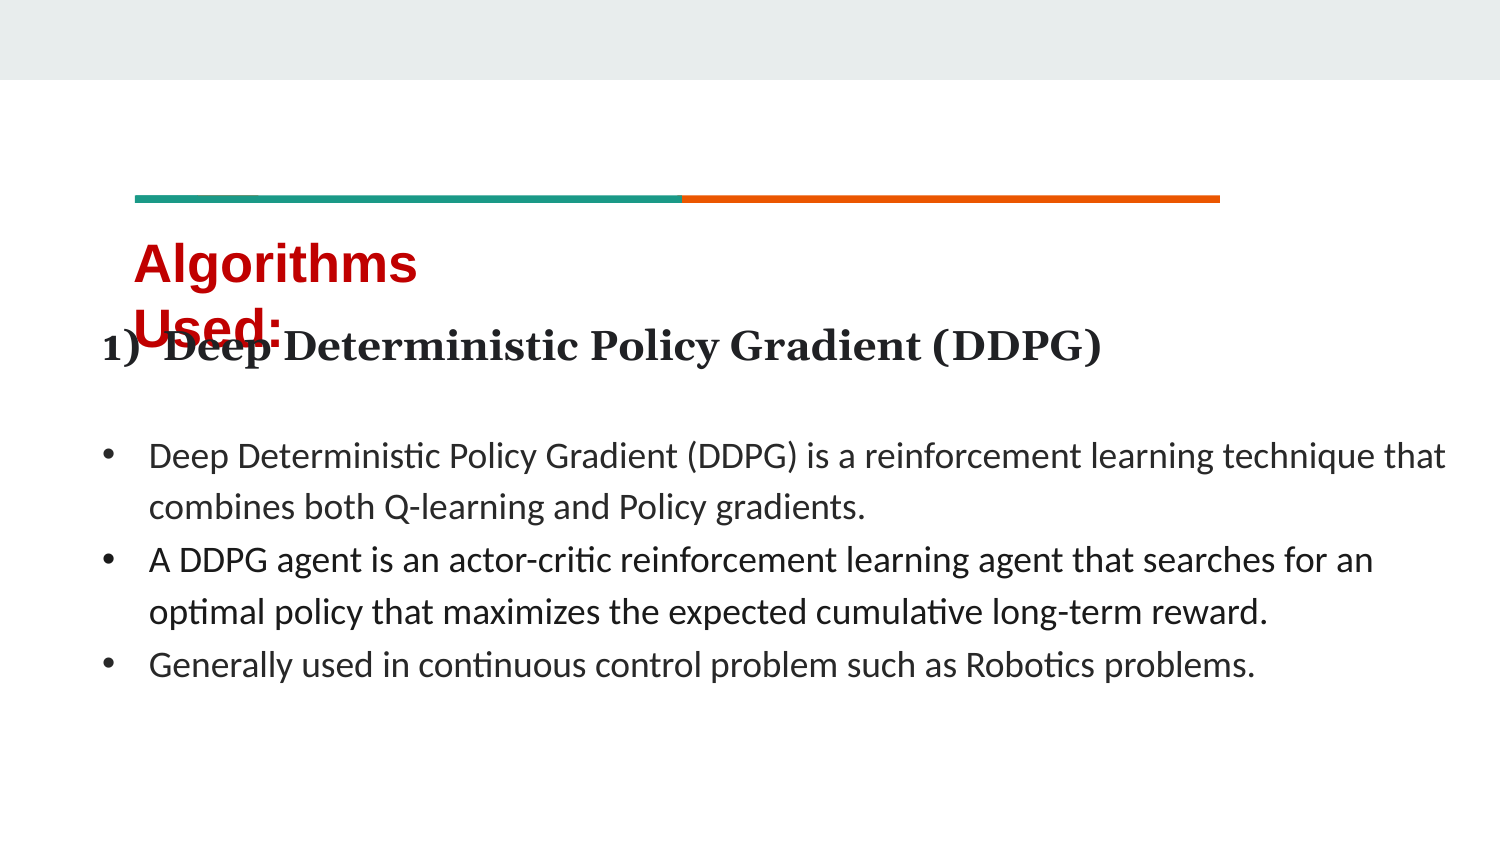

# Algorithms Used:
1)  Deep Deterministic Policy Gradient (DDPG)

Deep Deterministic Policy Gradient (DDPG) is a reinforcement learning technique that combines both Q-learning and Policy gradients.
A DDPG agent is an actor-critic reinforcement learning agent that searches for an optimal policy that maximizes the expected cumulative long-term reward.
Generally used in continuous control problem such as Robotics problems.